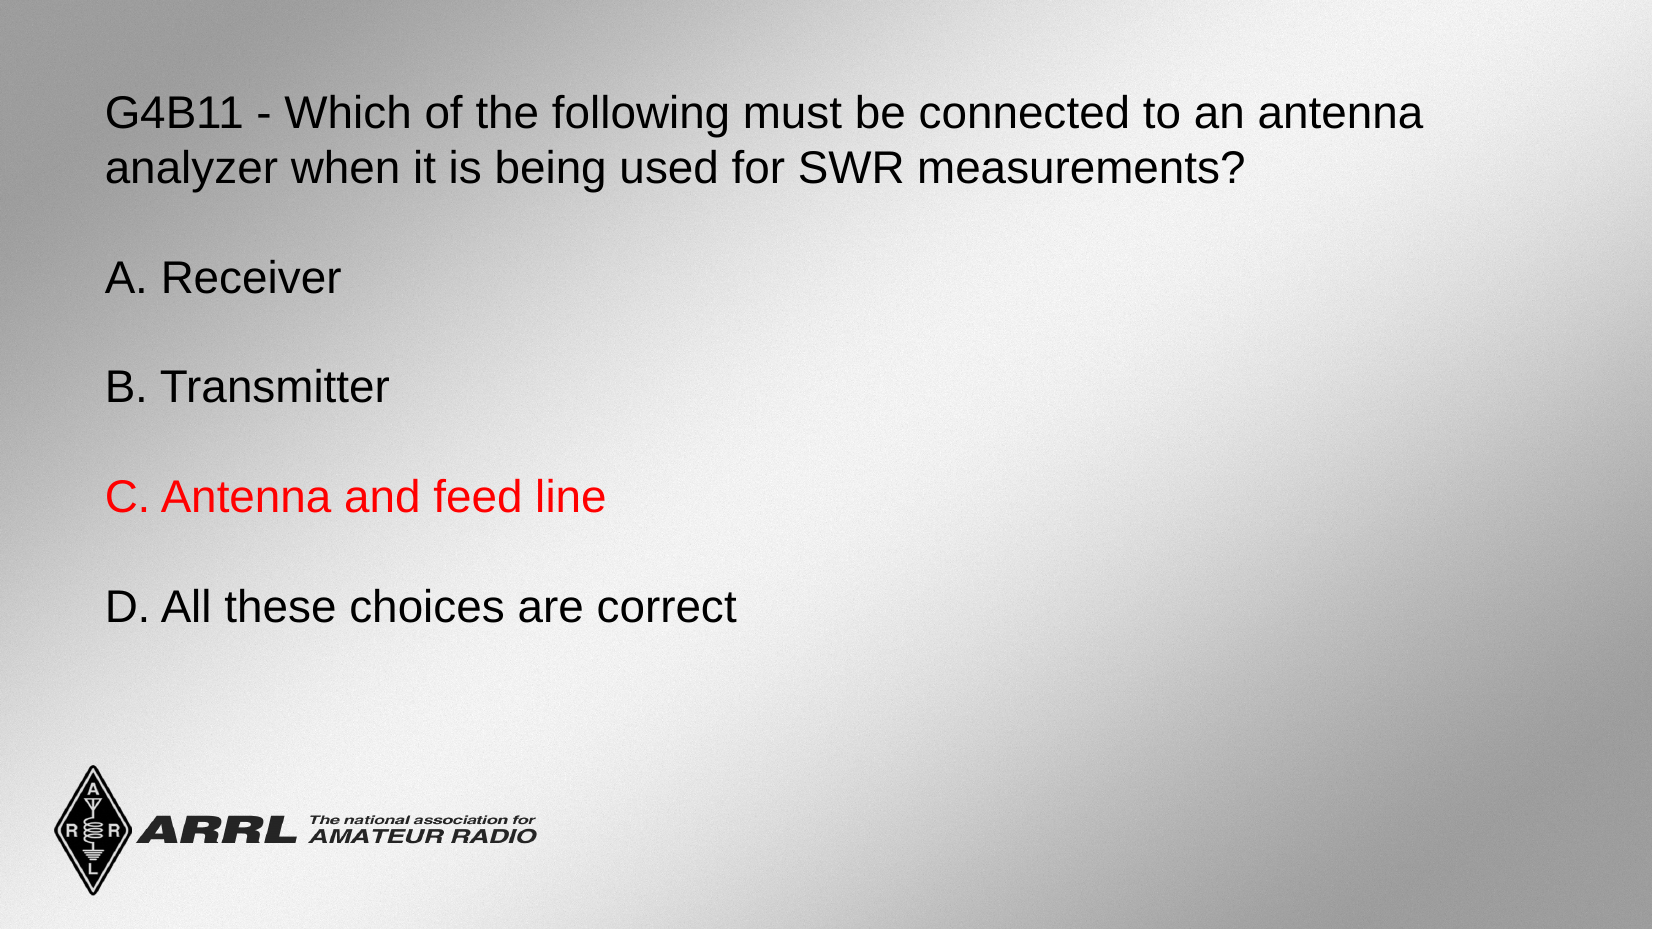

G4B11 - Which of the following must be connected to an antenna analyzer when it is being used for SWR measurements?

A. Receiver

B. Transmitter

C. Antenna and feed line

D. All these choices are correct